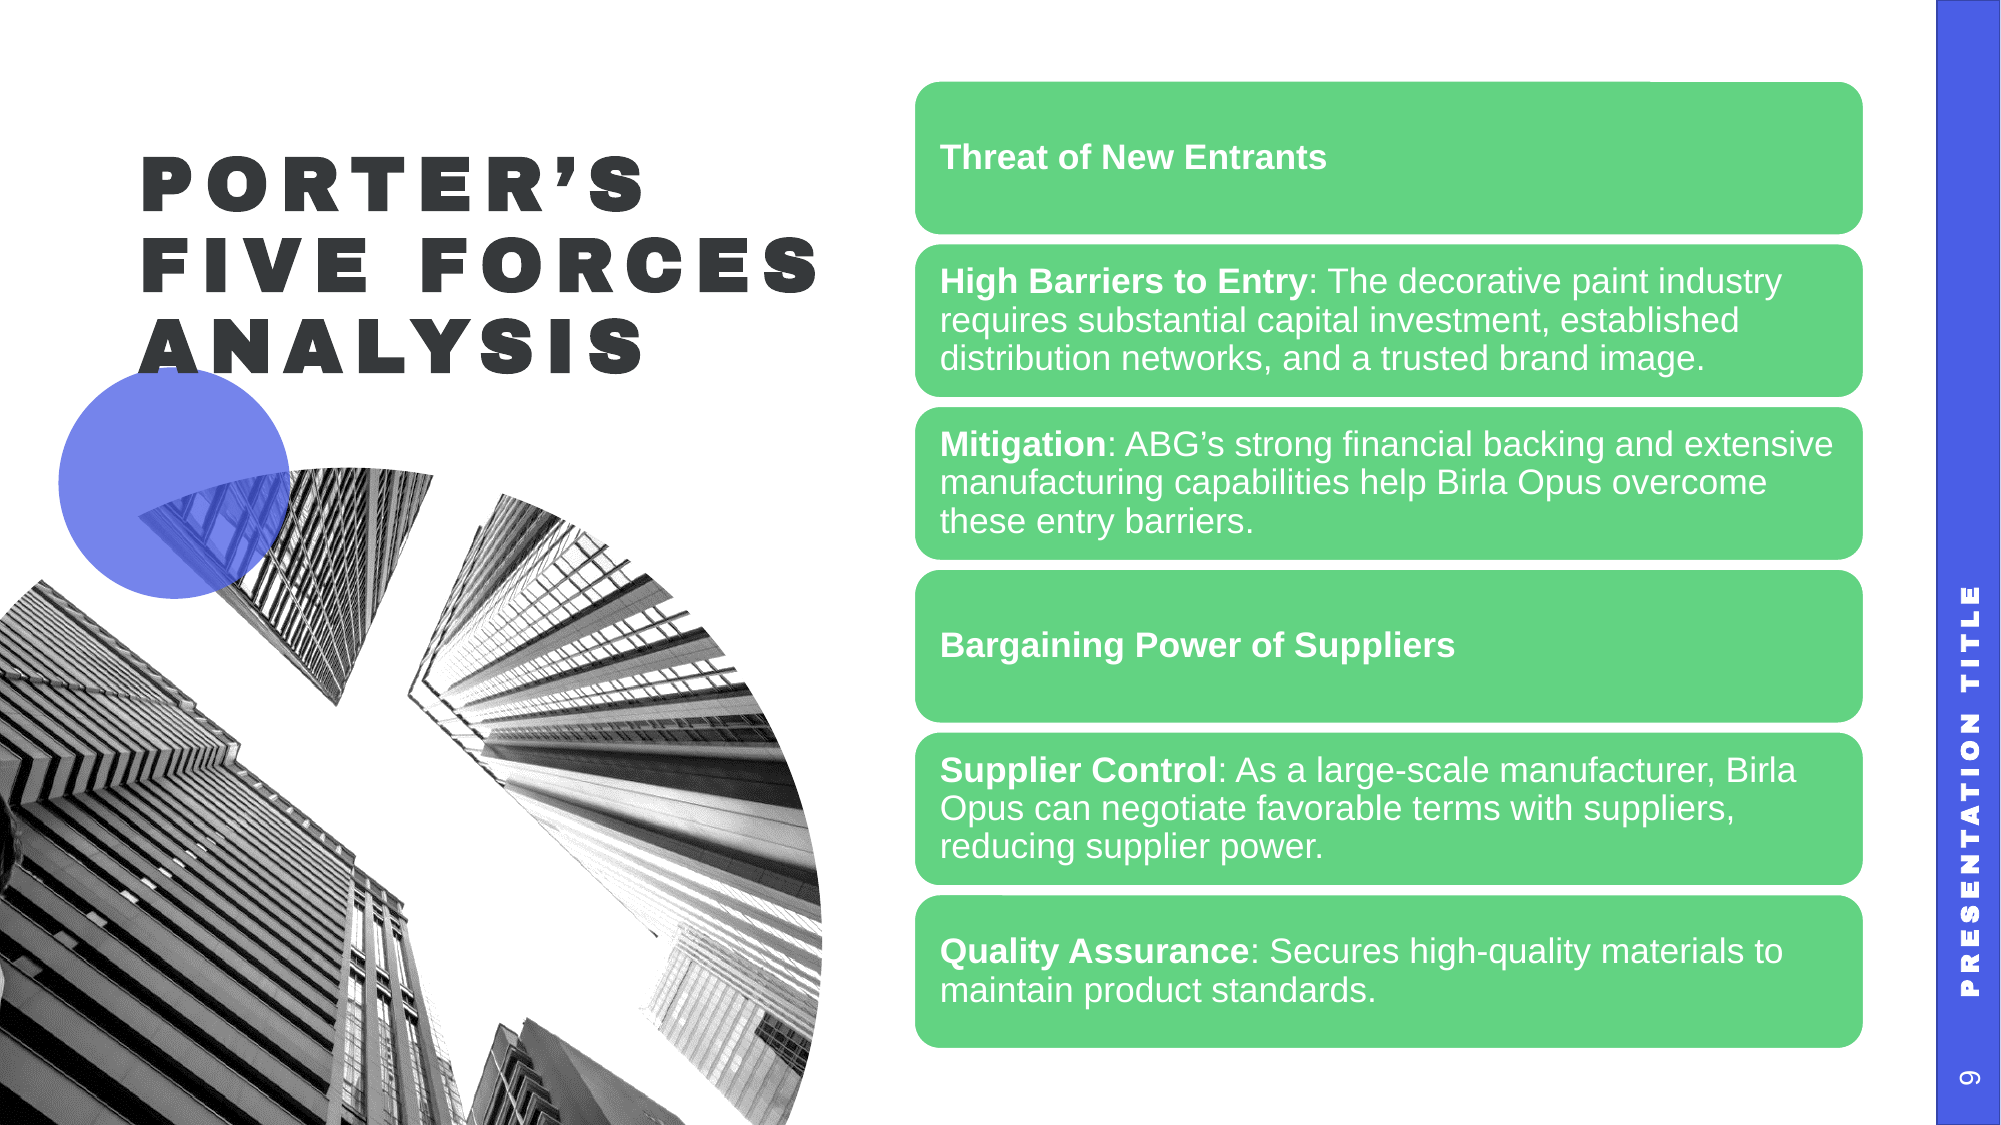

Threat of New Entrants
High Barriers to Entry: The decorative paint industry requires substantial capital investment, established distribution networks, and a trusted brand image.
Mitigation: ABG’s strong financial backing and extensive manufacturing capabilities help Birla Opus overcome these entry barriers.
Bargaining Power of Suppliers
Supplier Control: As a large-scale manufacturer, Birla Opus can negotiate favorable terms with suppliers, reducing supplier power.
Quality Assurance: Secures high-quality materials to maintain product standards.
# Porter’s Five Forces Analysis
Presentation Title
9